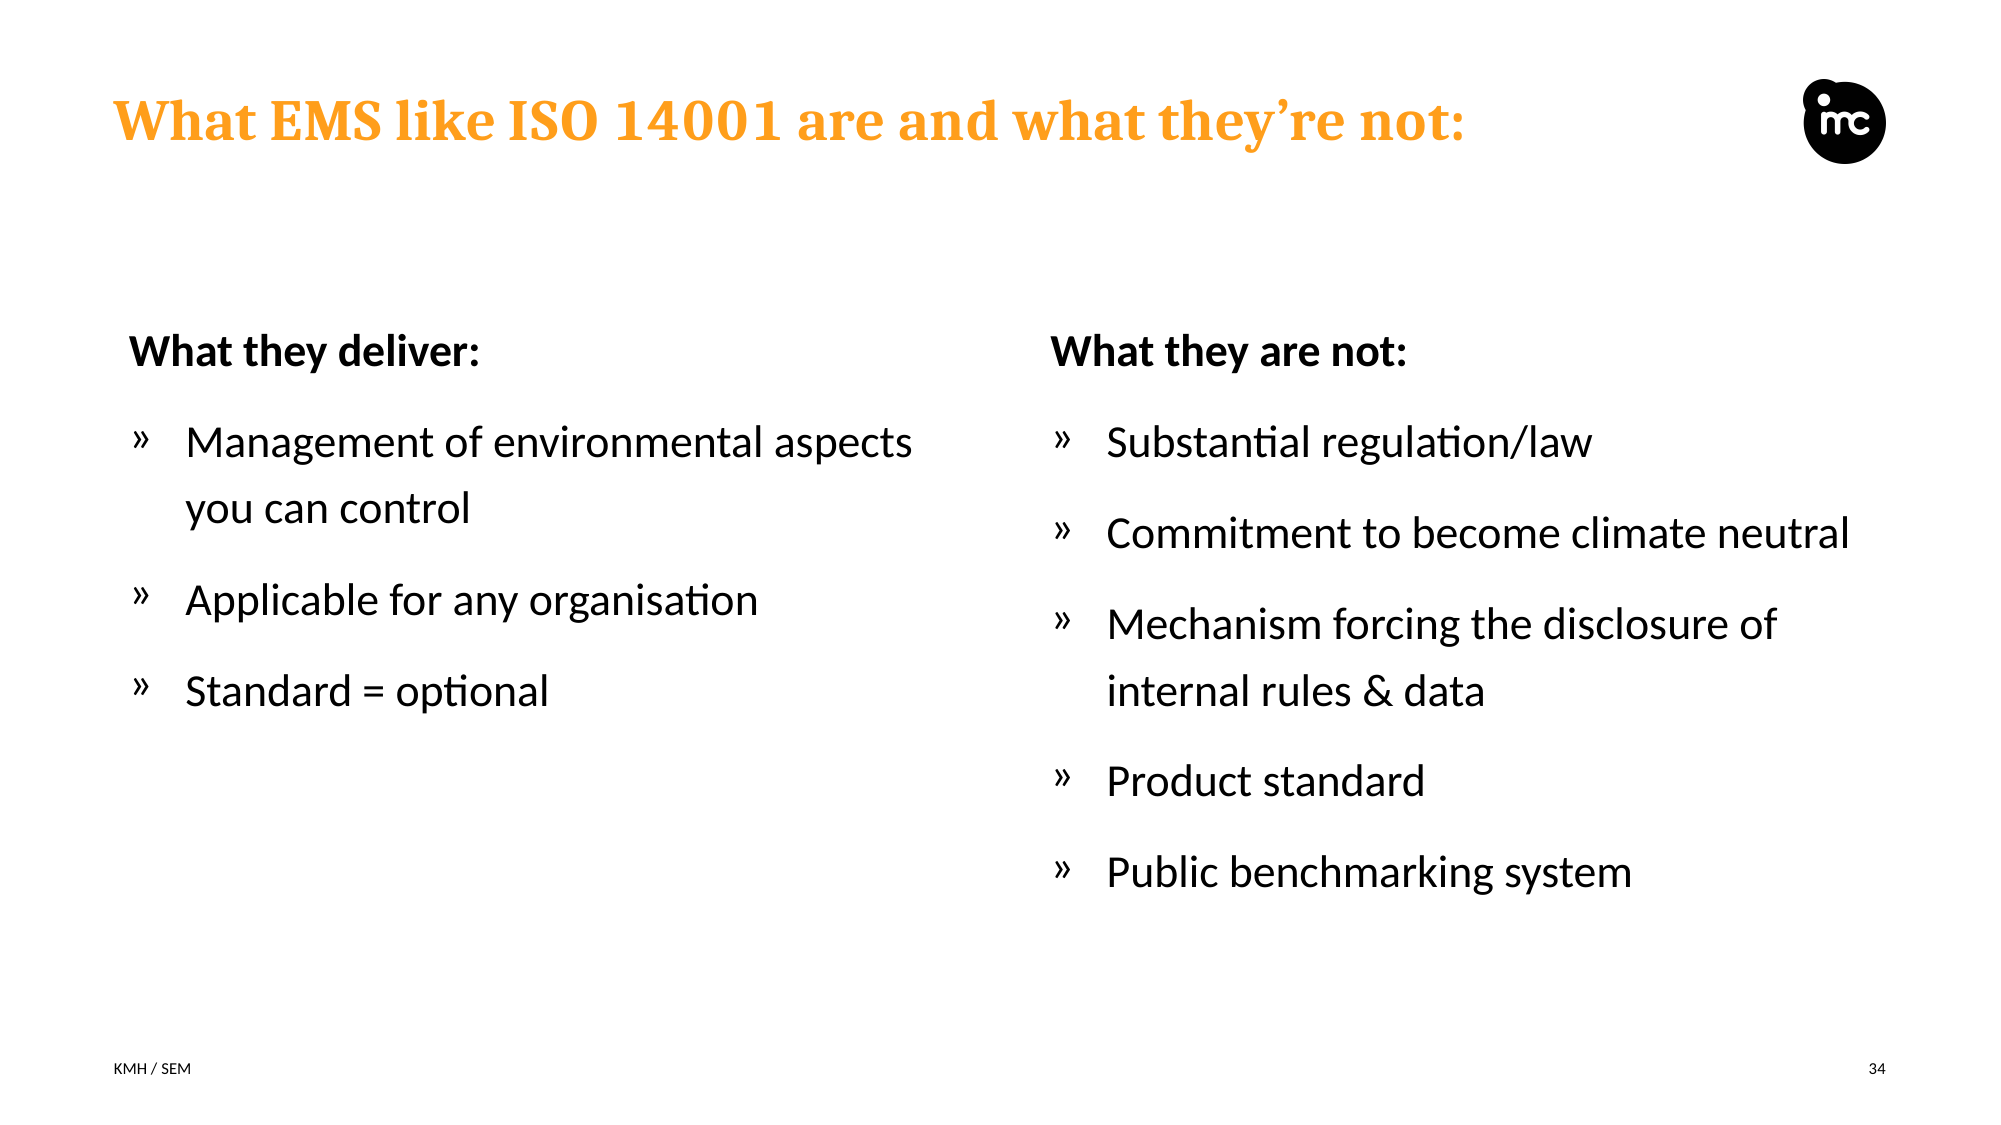

# What EMS like ISO 14001 are and what they’re not:
What they deliver:
Management of environmental aspects you can control
Applicable for any organisation
Standard = optional
What they are not:
Substantial regulation/law
Commitment to become climate neutral
Mechanism forcing the disclosure of internal rules & data
Product standard
Public benchmarking system
KMH / SEM

34